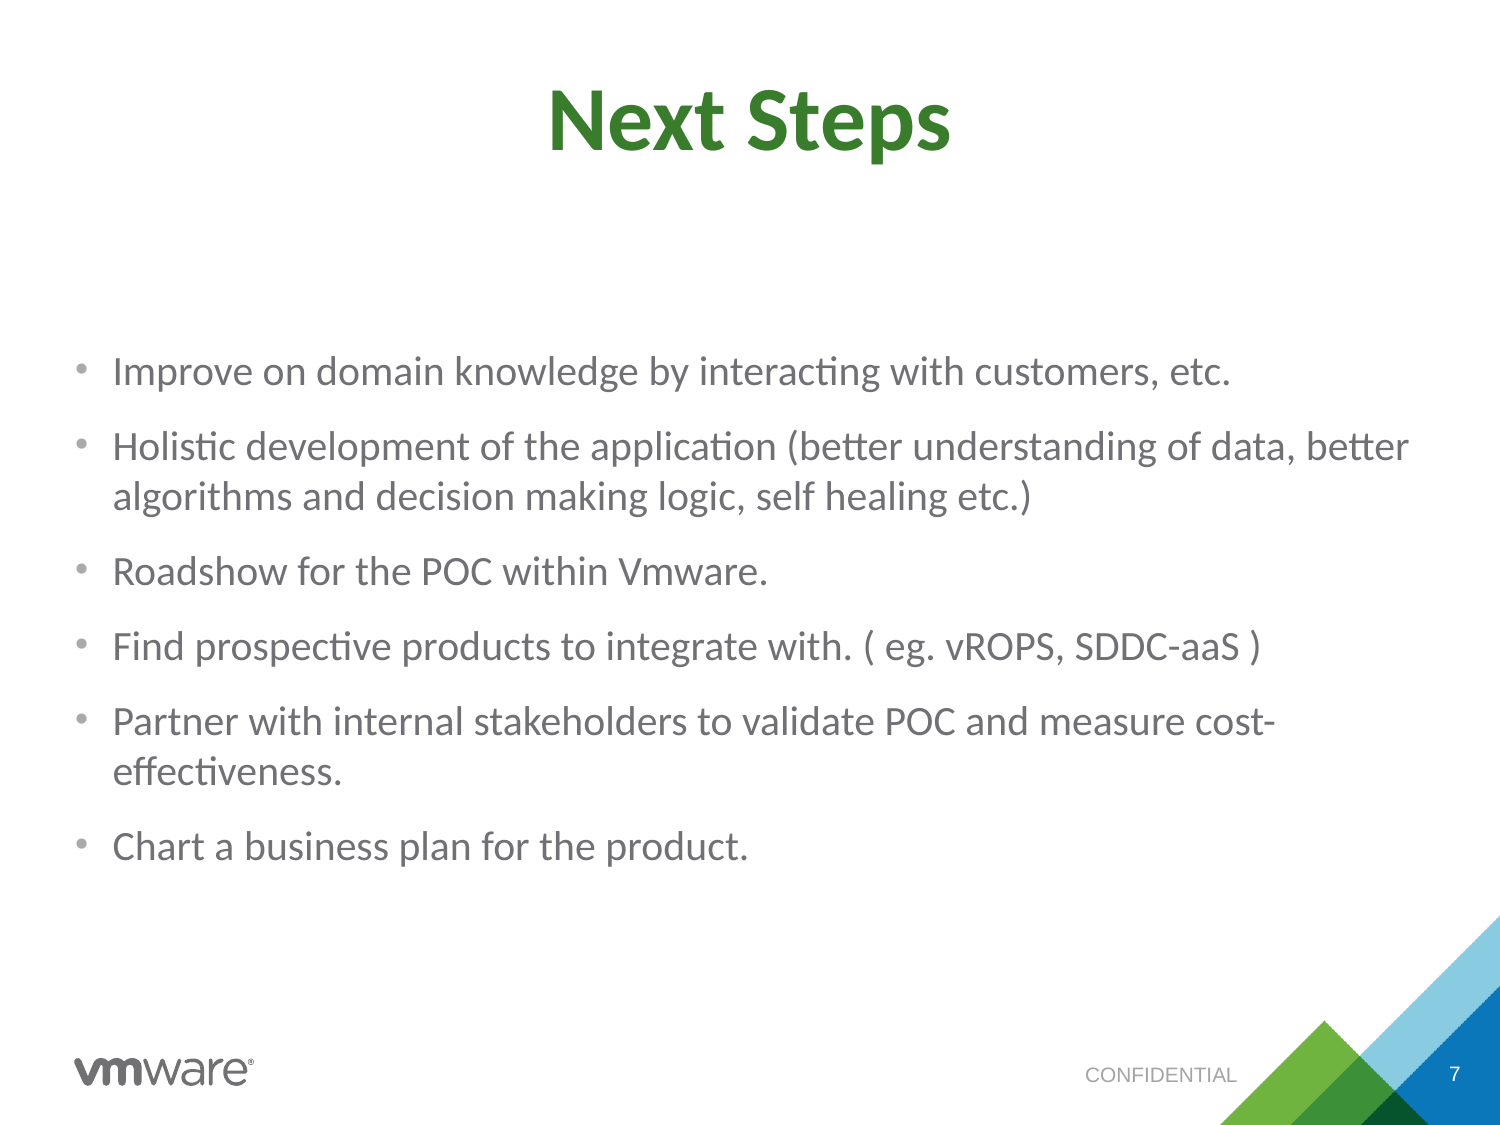

# Next Steps
Improve on domain knowledge by interacting with customers, etc.
Holistic development of the application (better understanding of data, better algorithms and decision making logic, self healing etc.)
Roadshow for the POC within Vmware.
Find prospective products to integrate with. ( eg. vROPS, SDDC-aaS )
Partner with internal stakeholders to validate POC and measure cost-effectiveness.
Chart a business plan for the product.
CONFIDENTIAL
7